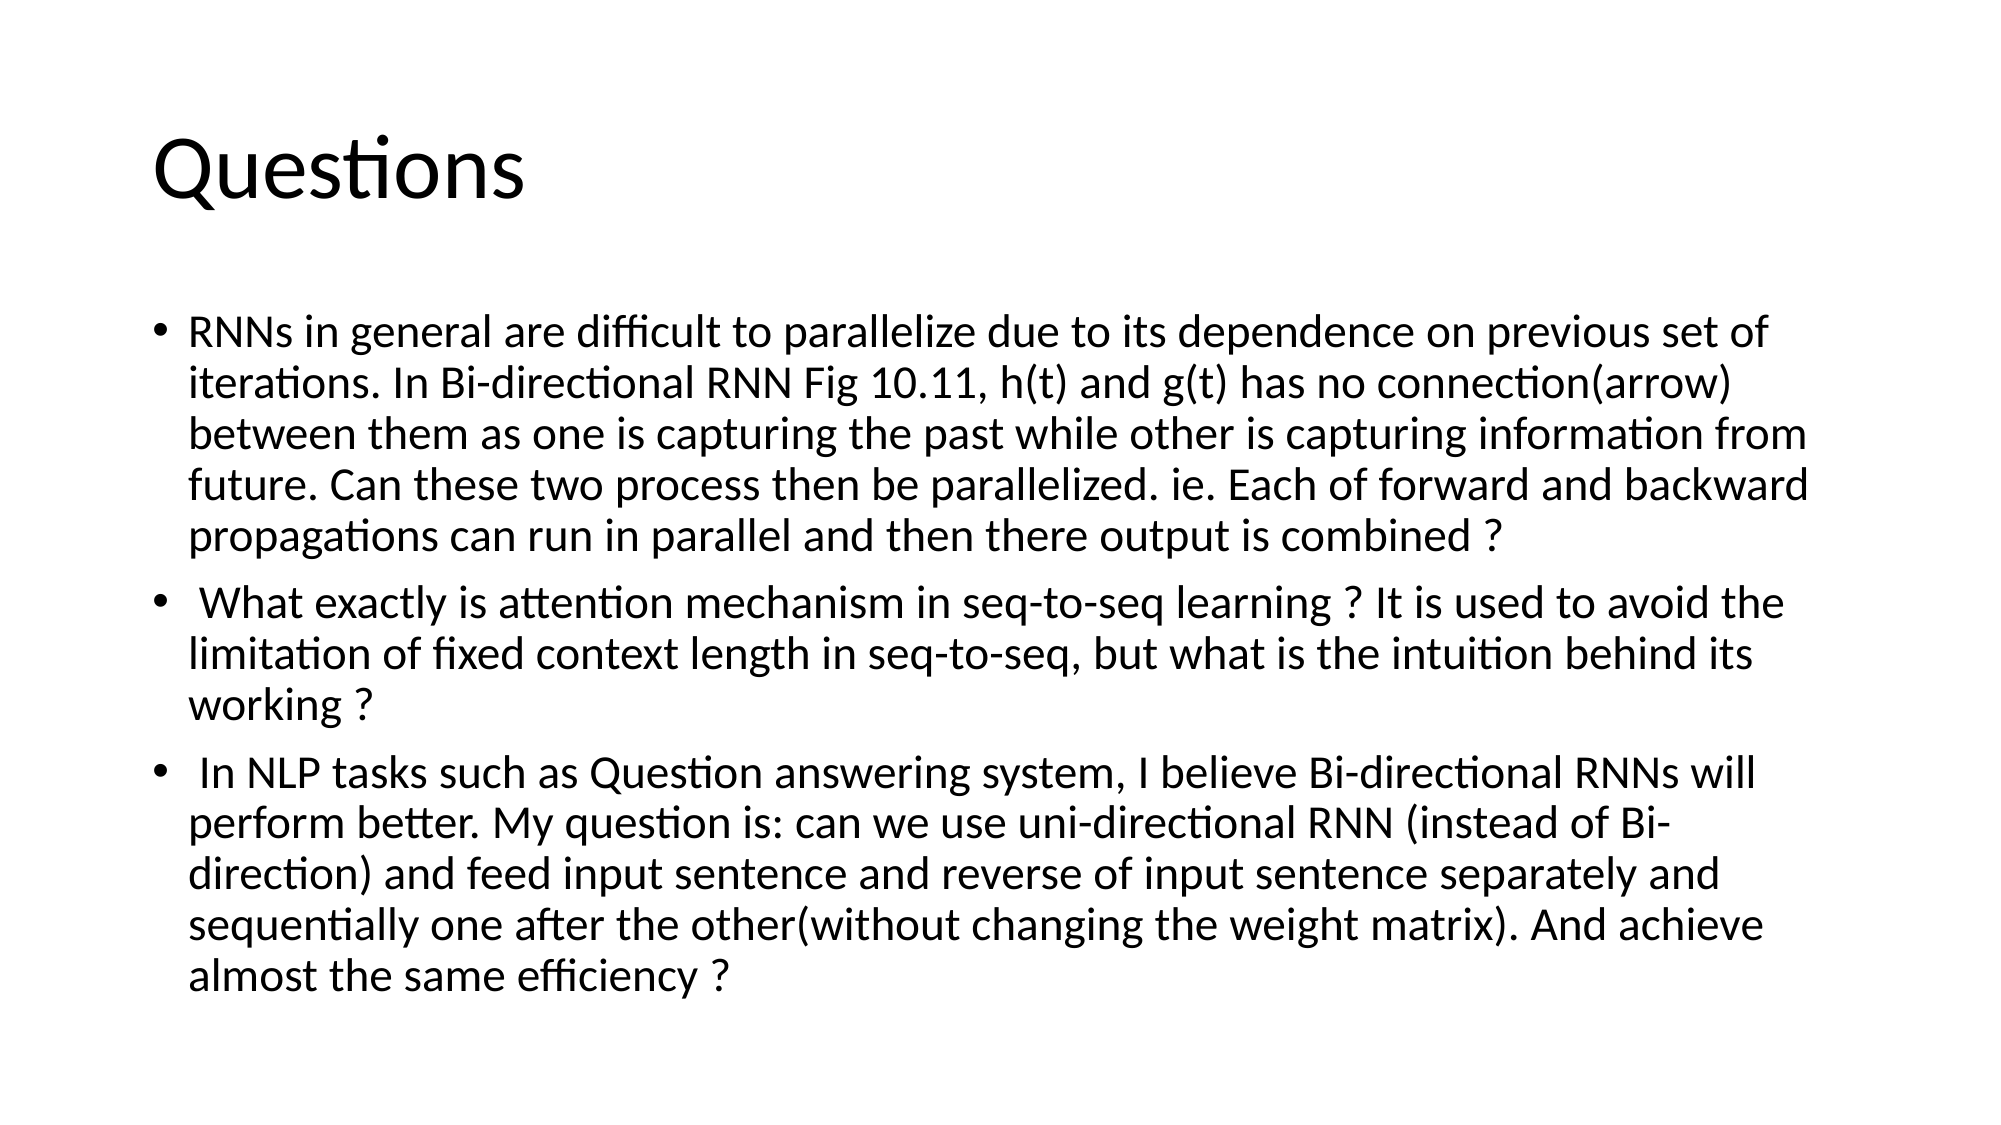

# Questions
RNNs in general are difficult to parallelize due to its dependence on previous set of iterations. In Bi-directional RNN Fig 10.11, h(t) and g(t) has no connection(arrow) between them as one is capturing the past while other is capturing information from future. Can these two process then be parallelized. ie. Each of forward and backward propagations can run in parallel and then there output is combined ?
 What exactly is attention mechanism in seq-to-seq learning ? It is used to avoid the limitation of fixed context length in seq-to-seq, but what is the intuition behind its working ?
 In NLP tasks such as Question answering system, I believe Bi-directional RNNs will perform better. My question is: can we use uni-directional RNN (instead of Bi-direction) and feed input sentence and reverse of input sentence separately and sequentially one after the other(without changing the weight matrix). And achieve almost the same efficiency ?